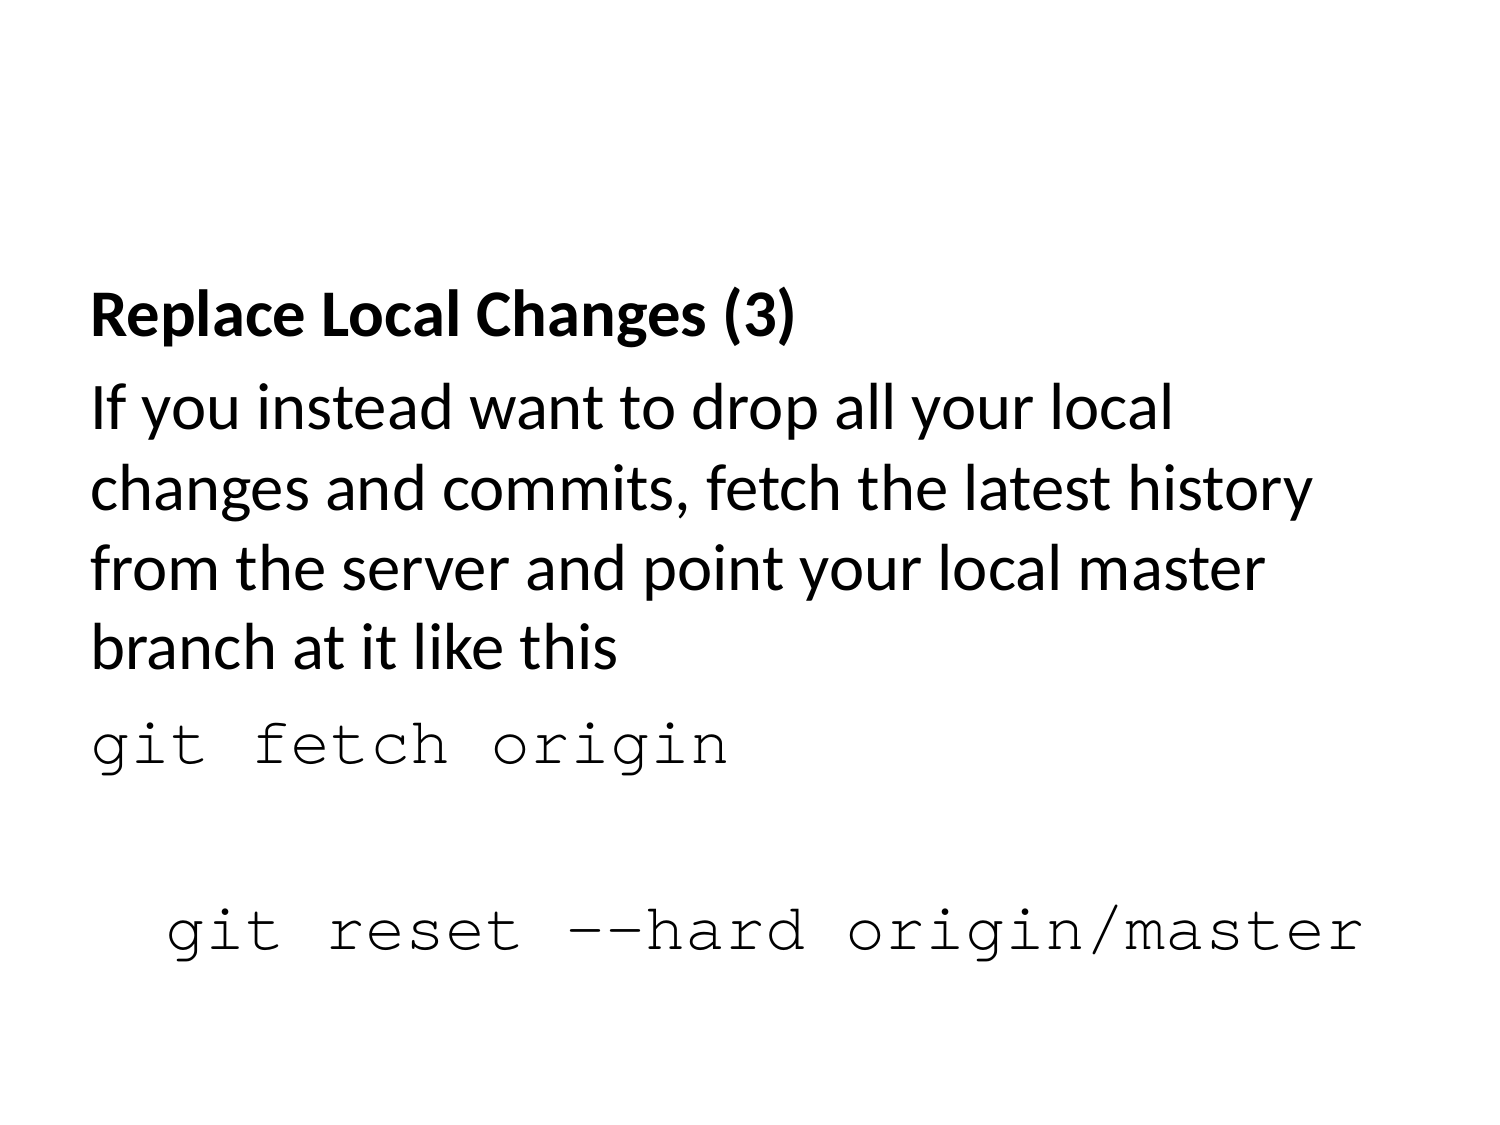

Replace Local Changes (3)
If you instead want to drop all your local changes and commits, fetch the latest history from the server and point your local master branch at it like this
git fetch origin

git reset --hard origin/master